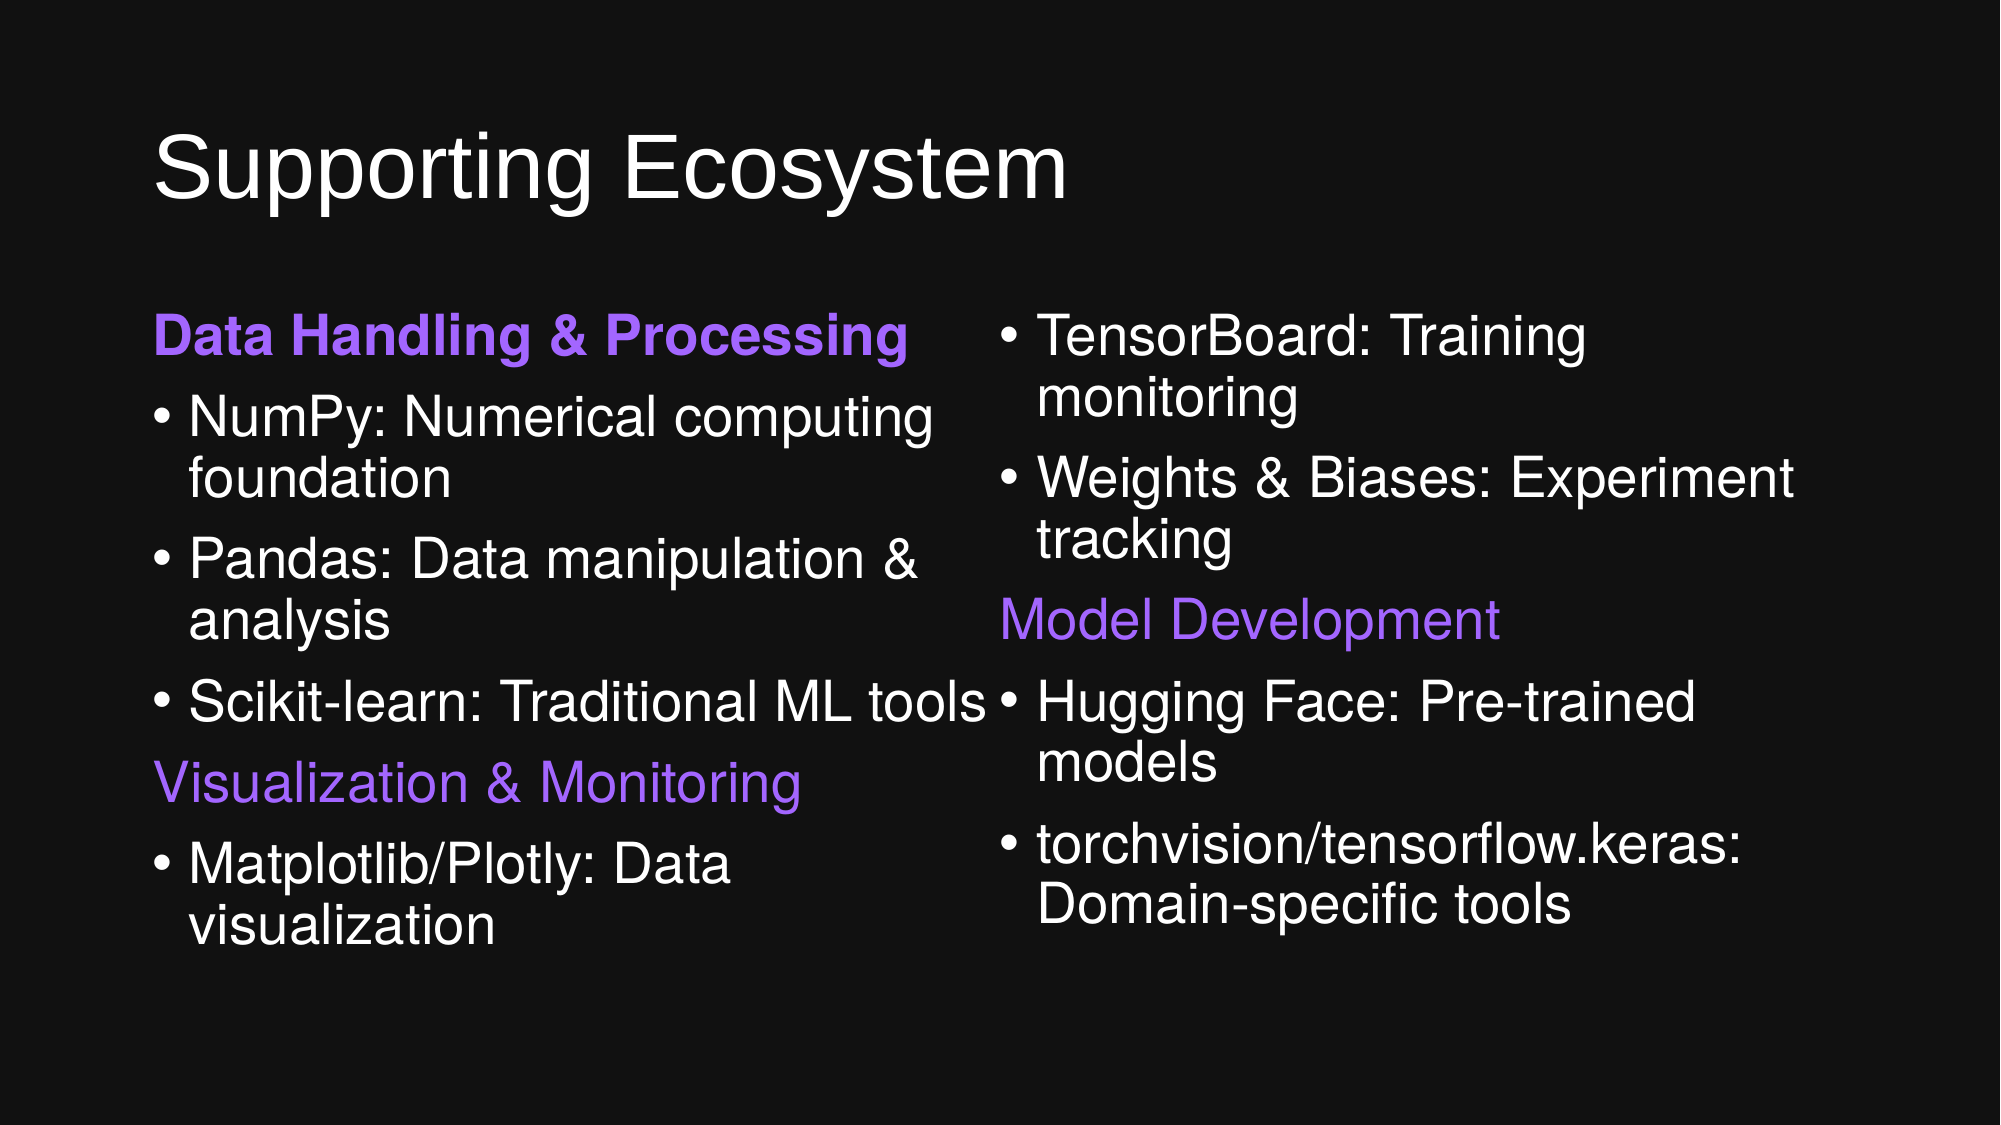

# Supporting Ecosystem
Data Handling & Processing
NumPy: Numerical computing foundation
Pandas: Data manipulation & analysis
Scikit-learn: Traditional ML tools
Visualization & Monitoring
Matplotlib/Plotly: Data visualization
TensorBoard: Training monitoring
Weights & Biases: Experiment tracking
Model Development
Hugging Face: Pre-trained models
torchvision/tensorflow.keras: Domain-specific tools